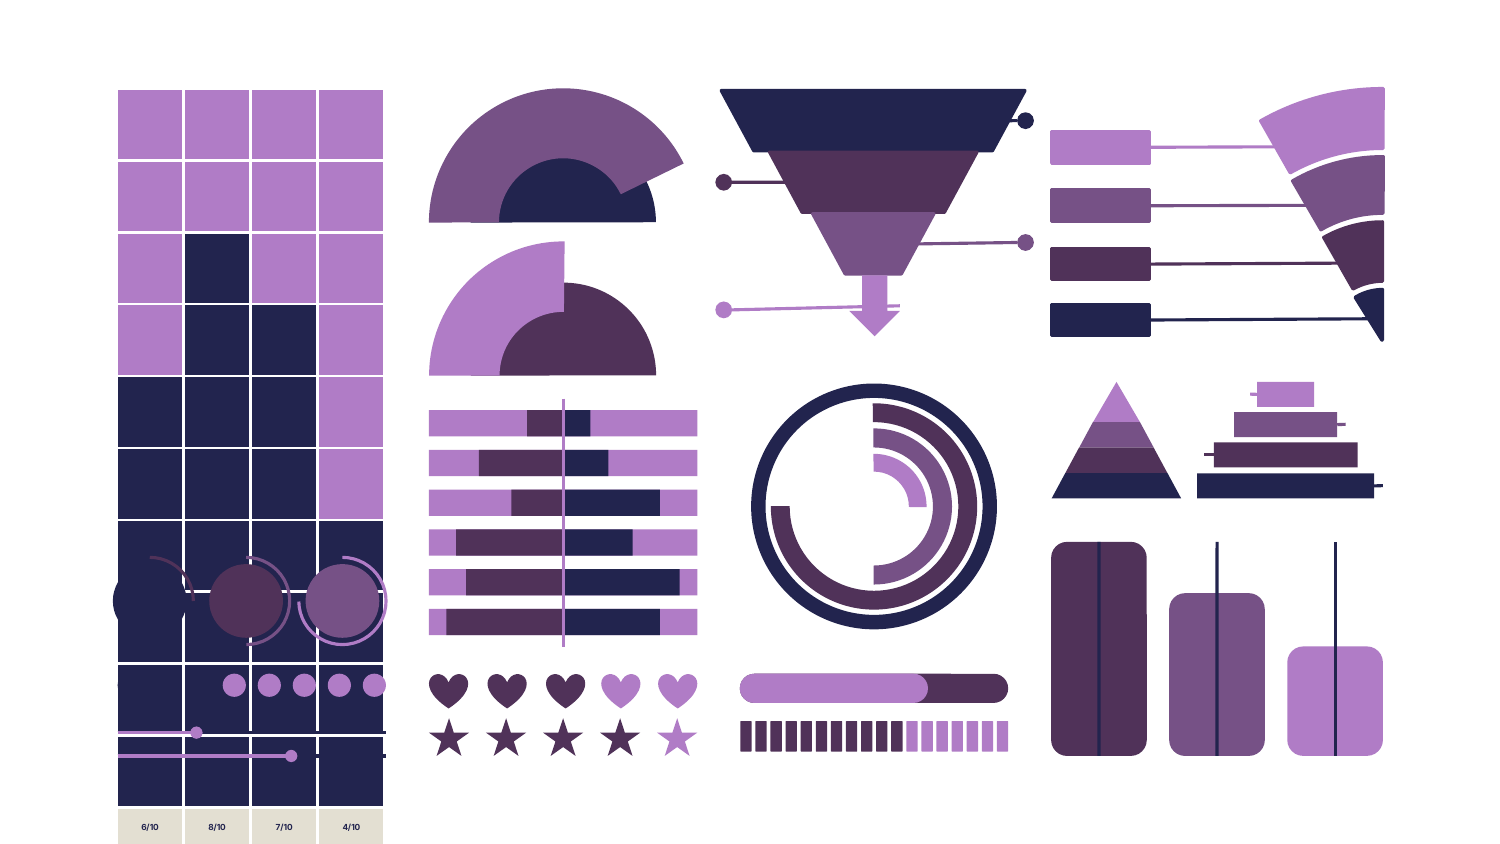

|  |  |  |  |
| --- | --- | --- | --- |
|  |  |  |  |
|  |  |  |  |
|  |  |  |  |
|  |  |  |  |
|  |  |  |  |
|  |  |  |  |
|  |  |  |  |
|  |  |  |  |
|  |  |  |  |
| 6/10 | 8/10 | 7/10 | 4/10 |